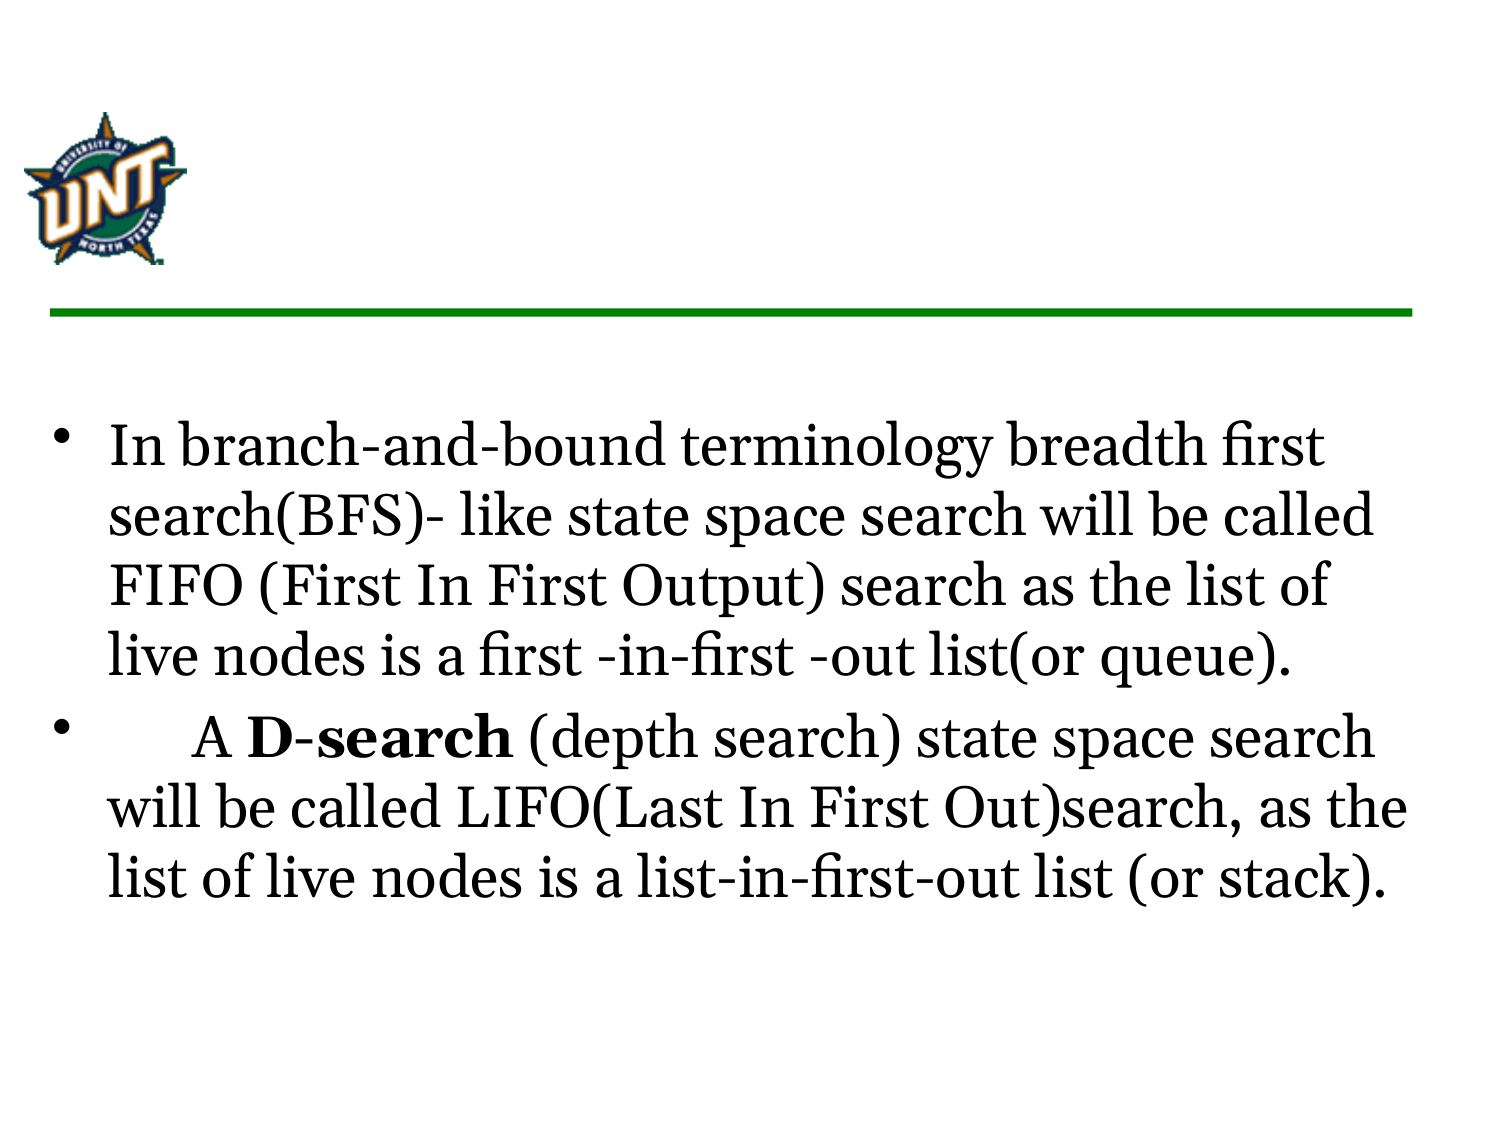

In branch-and-bound terminology breadth first search(BFS)- like state space search will be called FIFO (First In First Output) search as the list of live nodes is a first -in-first -out list(or queue).
      A D-search (depth search) state space search will be called LIFO(Last In First Out)search, as the list of live nodes is a list-in-first-out list (or stack).